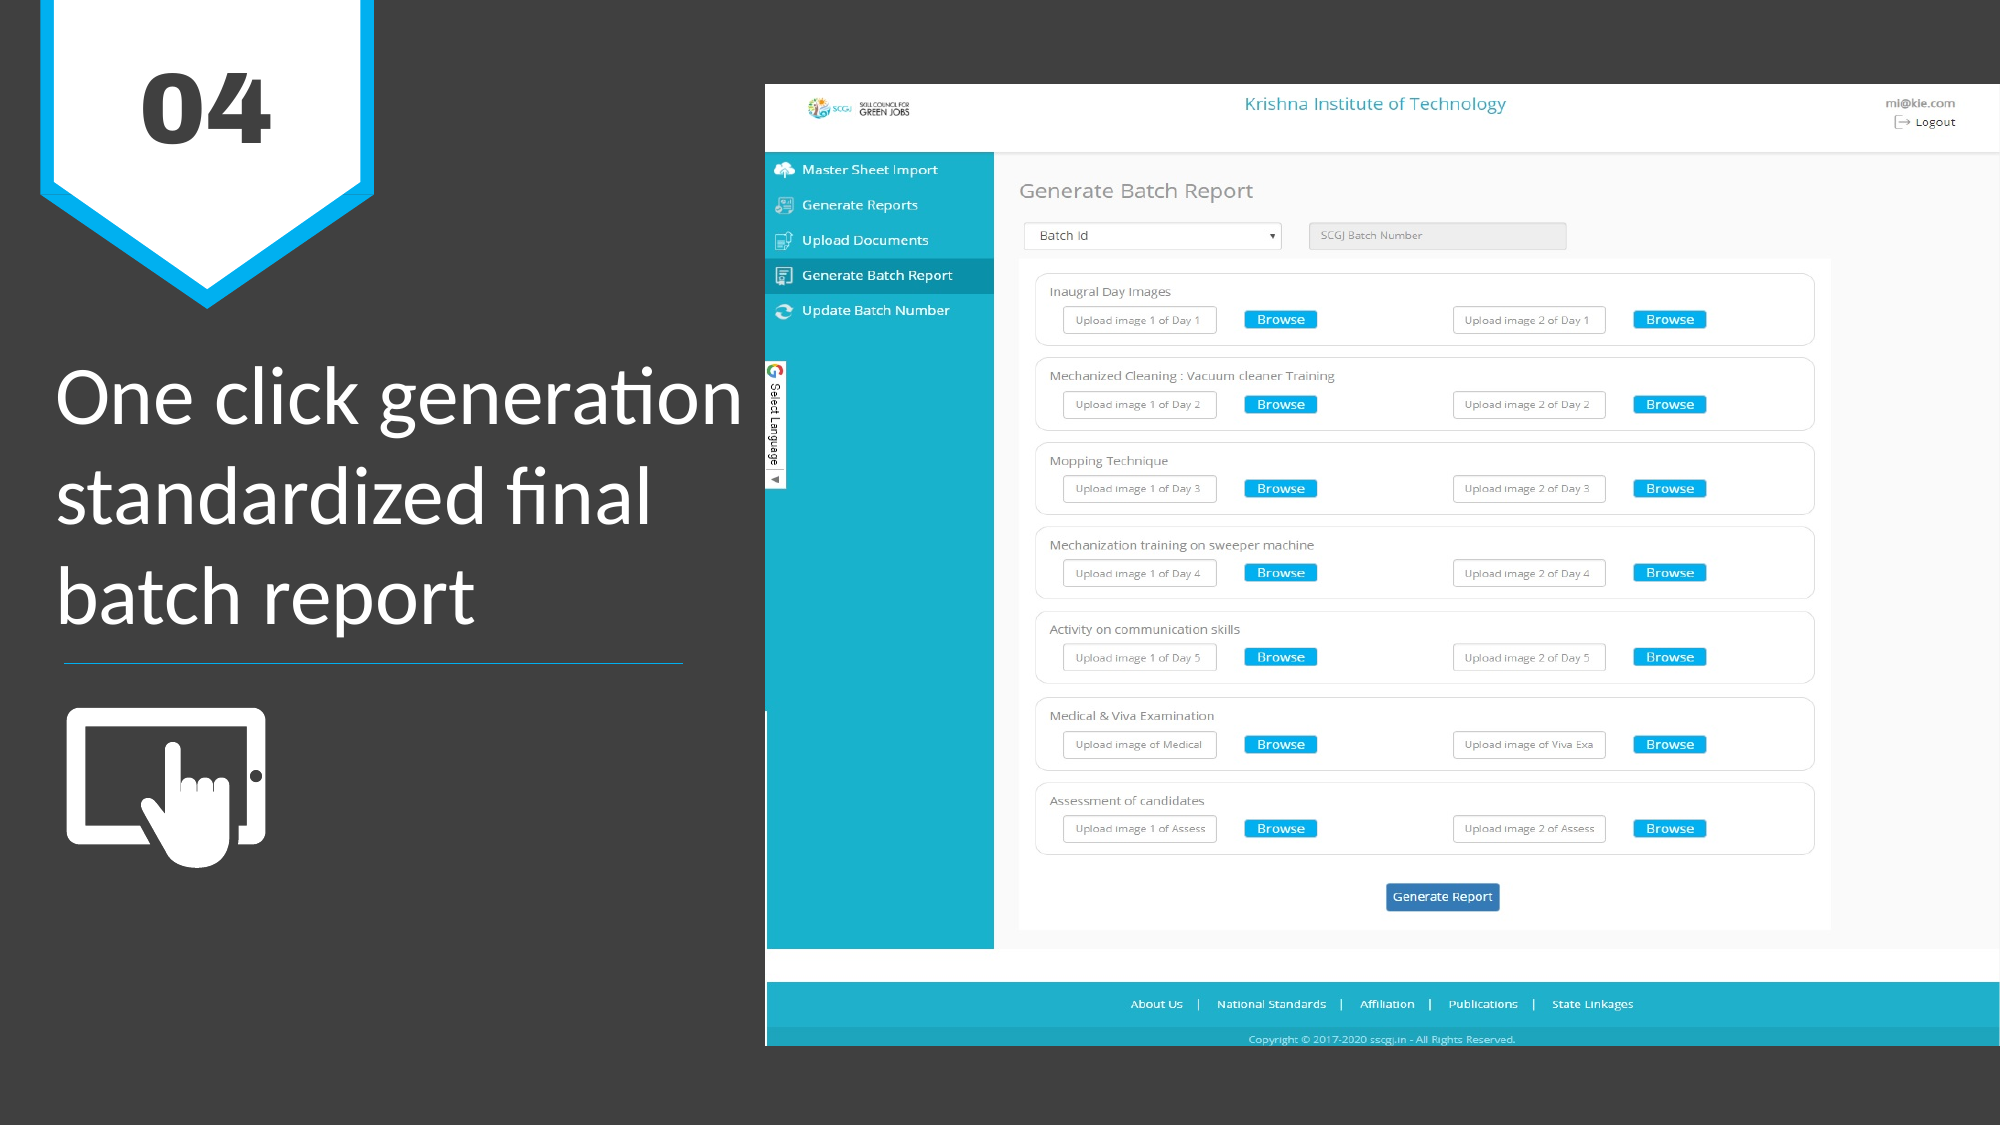

04

One click generation standardized final batch report